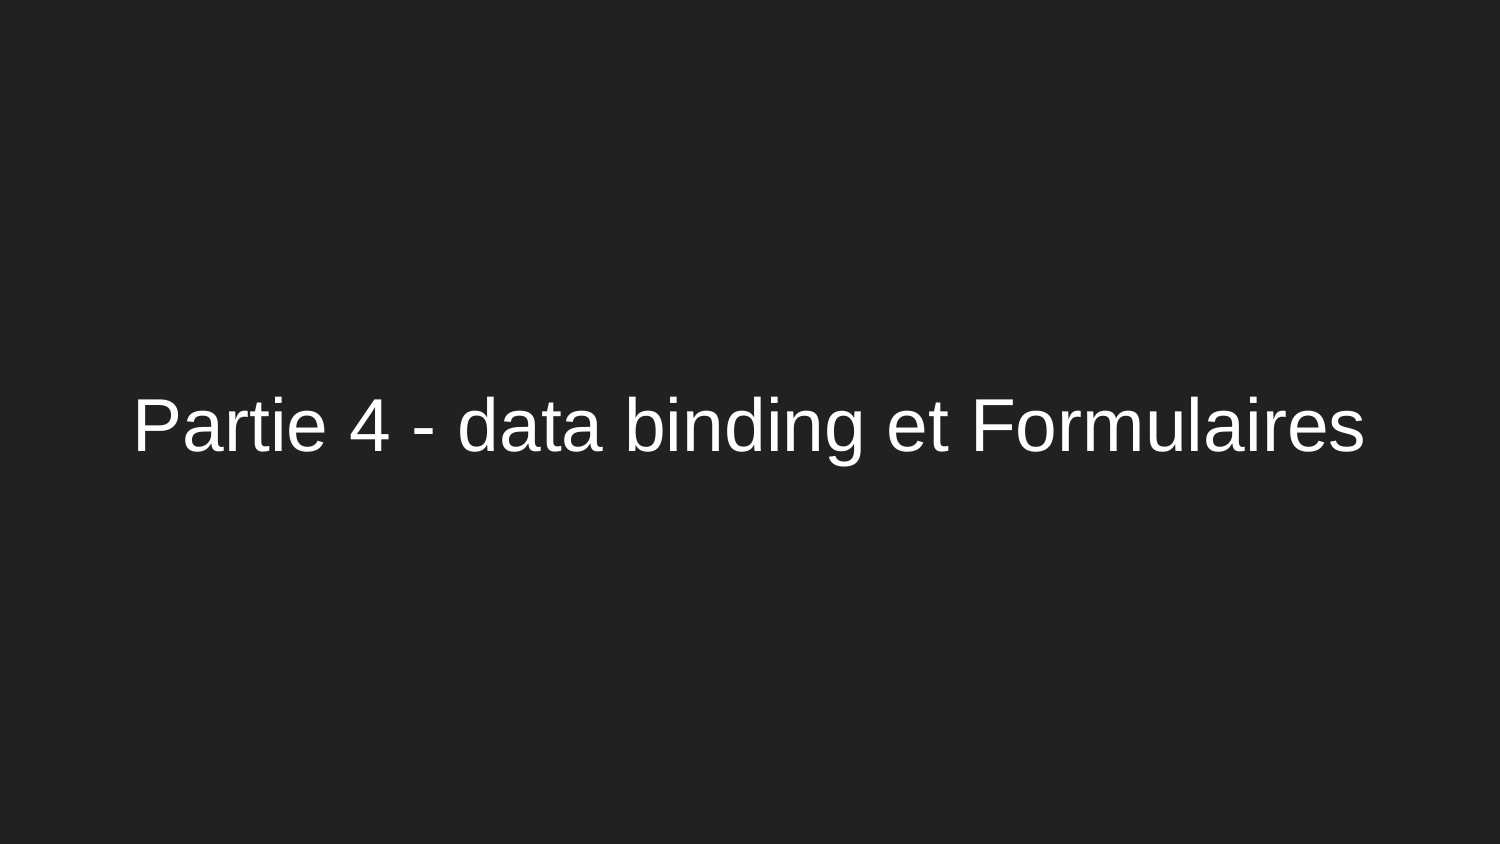

# Partie 4 - data binding et Formulaires